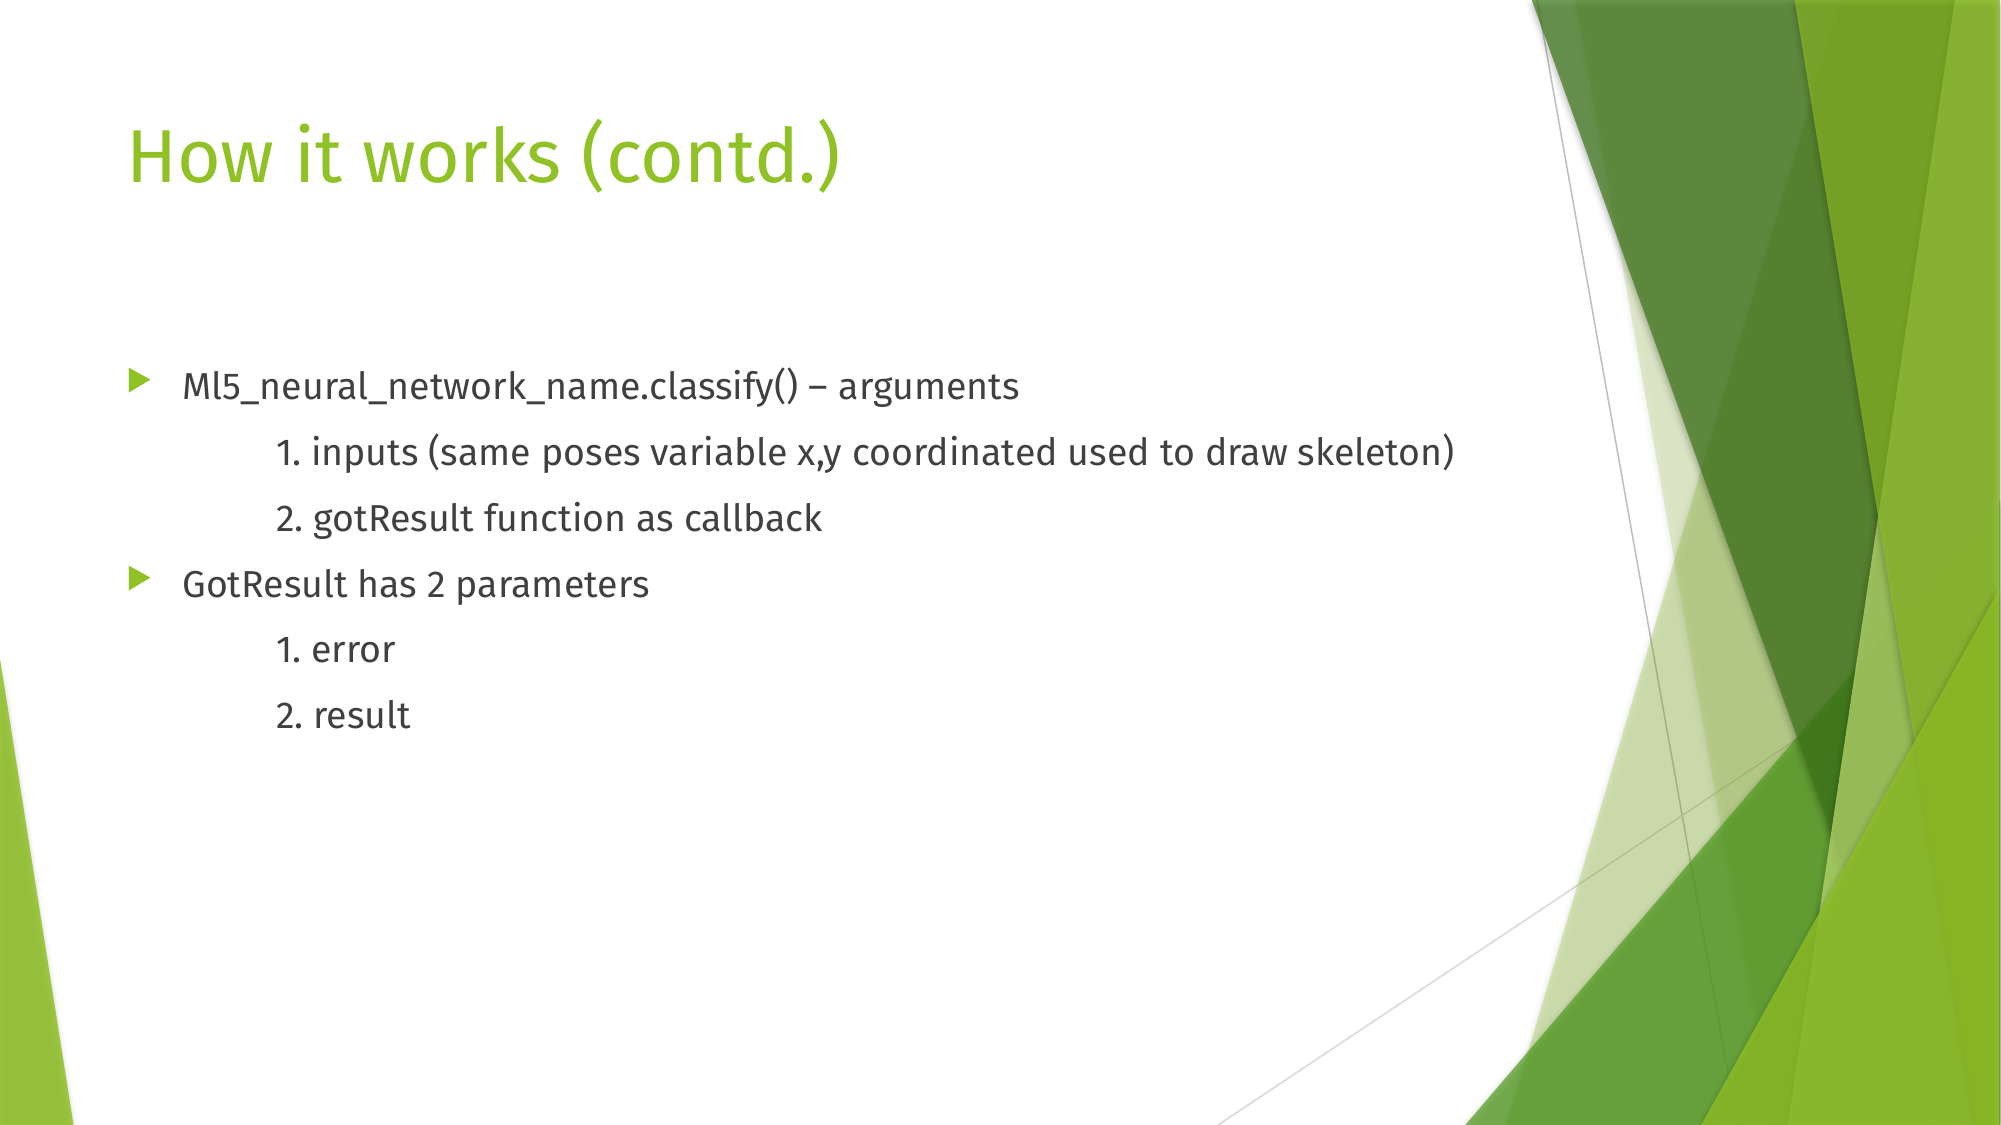

# How it works (contd.)
Ml5_neural_network_name.classify() – arguments
	1. inputs (same poses variable x,y coordinated used to draw skeleton)
	2. gotResult function as callback
GotResult has 2 parameters
	1. error
	2. result